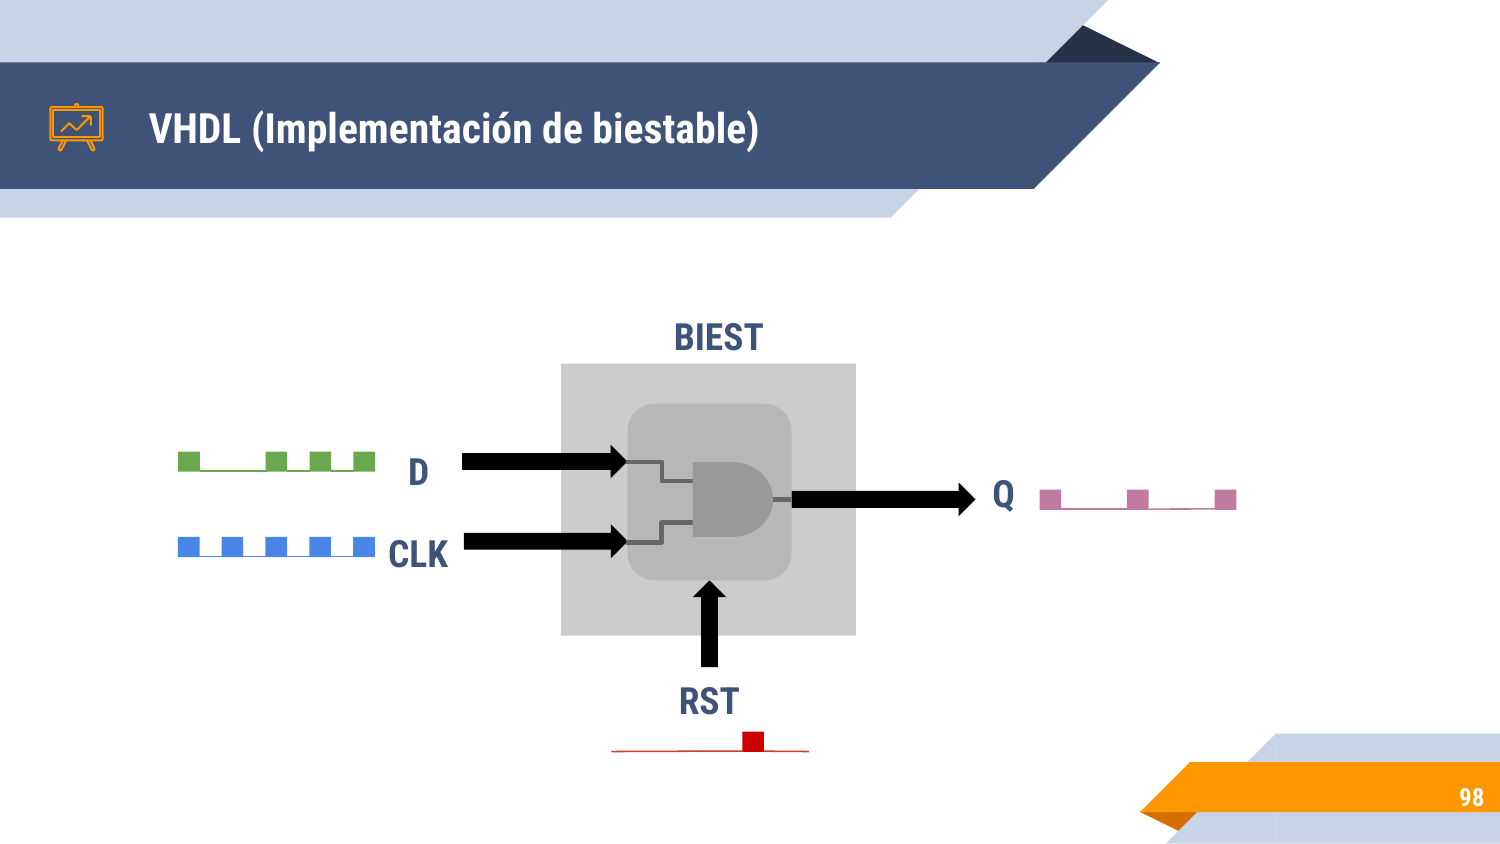

# VHDL (Implementación de biestable)

BIEST

D

Q

CLK

RST

98